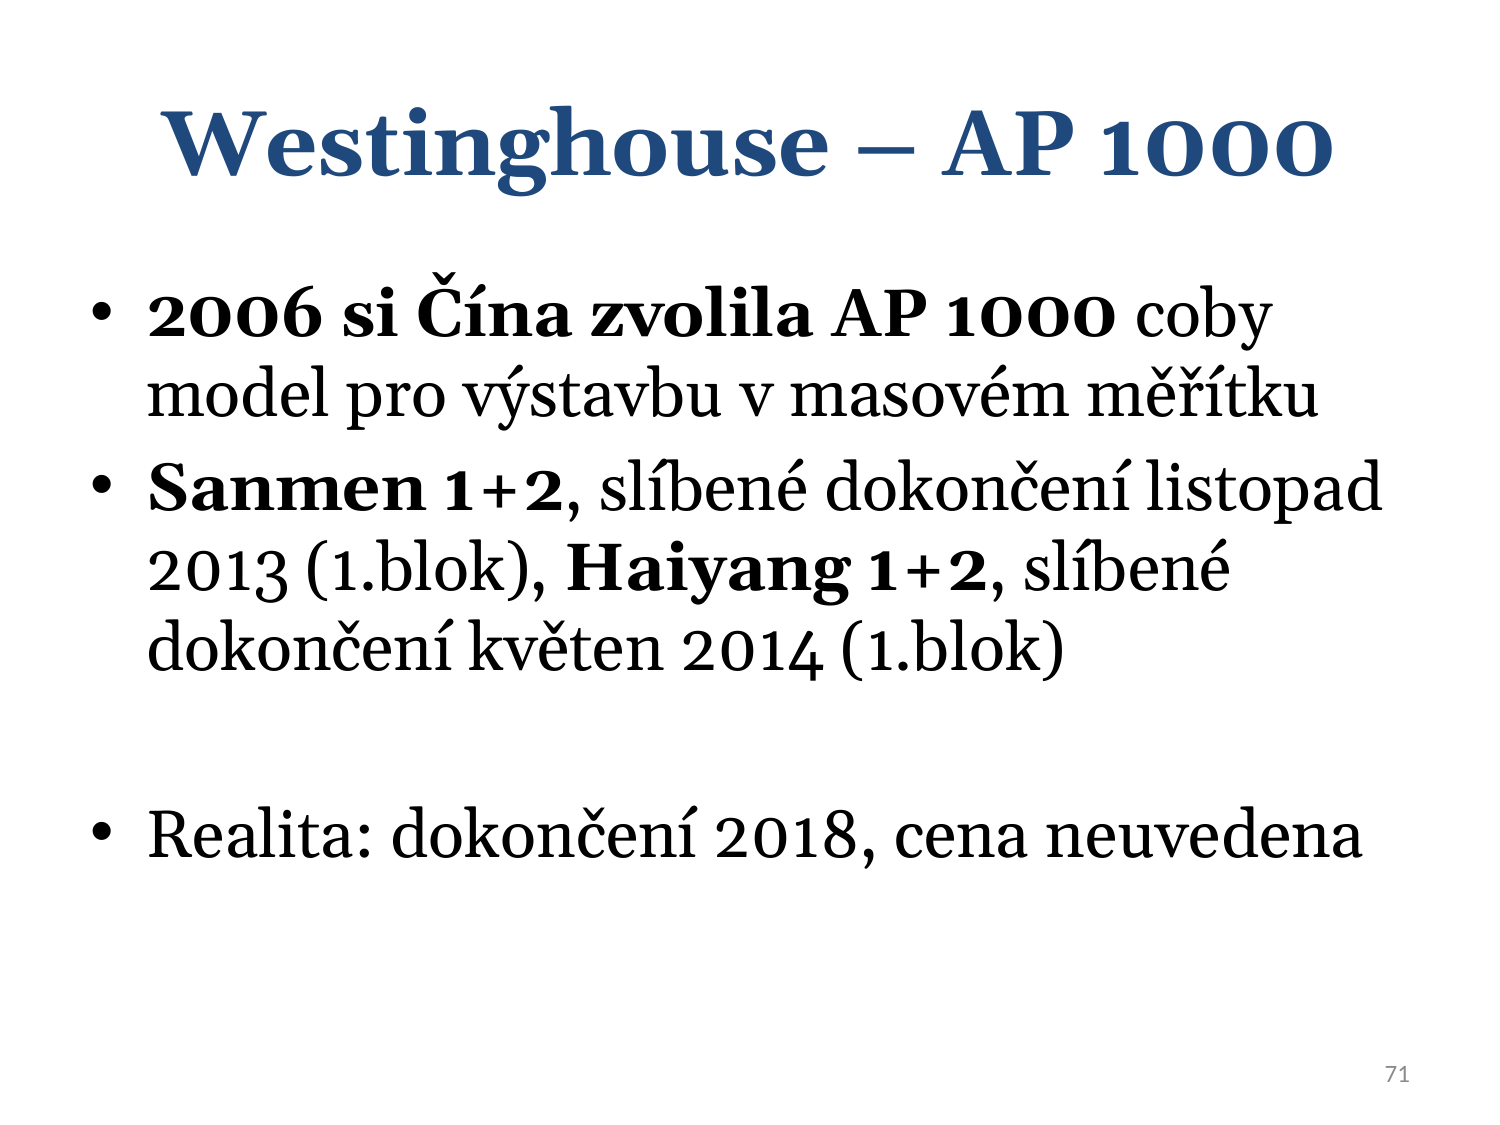

# Westinghouse – AP 1000
2006 si Čína zvolila AP 1000 coby model pro výstavbu v masovém měřítku
Sanmen 1+2, slíbené dokončení listopad 2013 (1.blok), Haiyang 1+2, slíbené dokončení květen 2014 (1.blok)

Realita: dokončení 2018, cena neuvedena
71